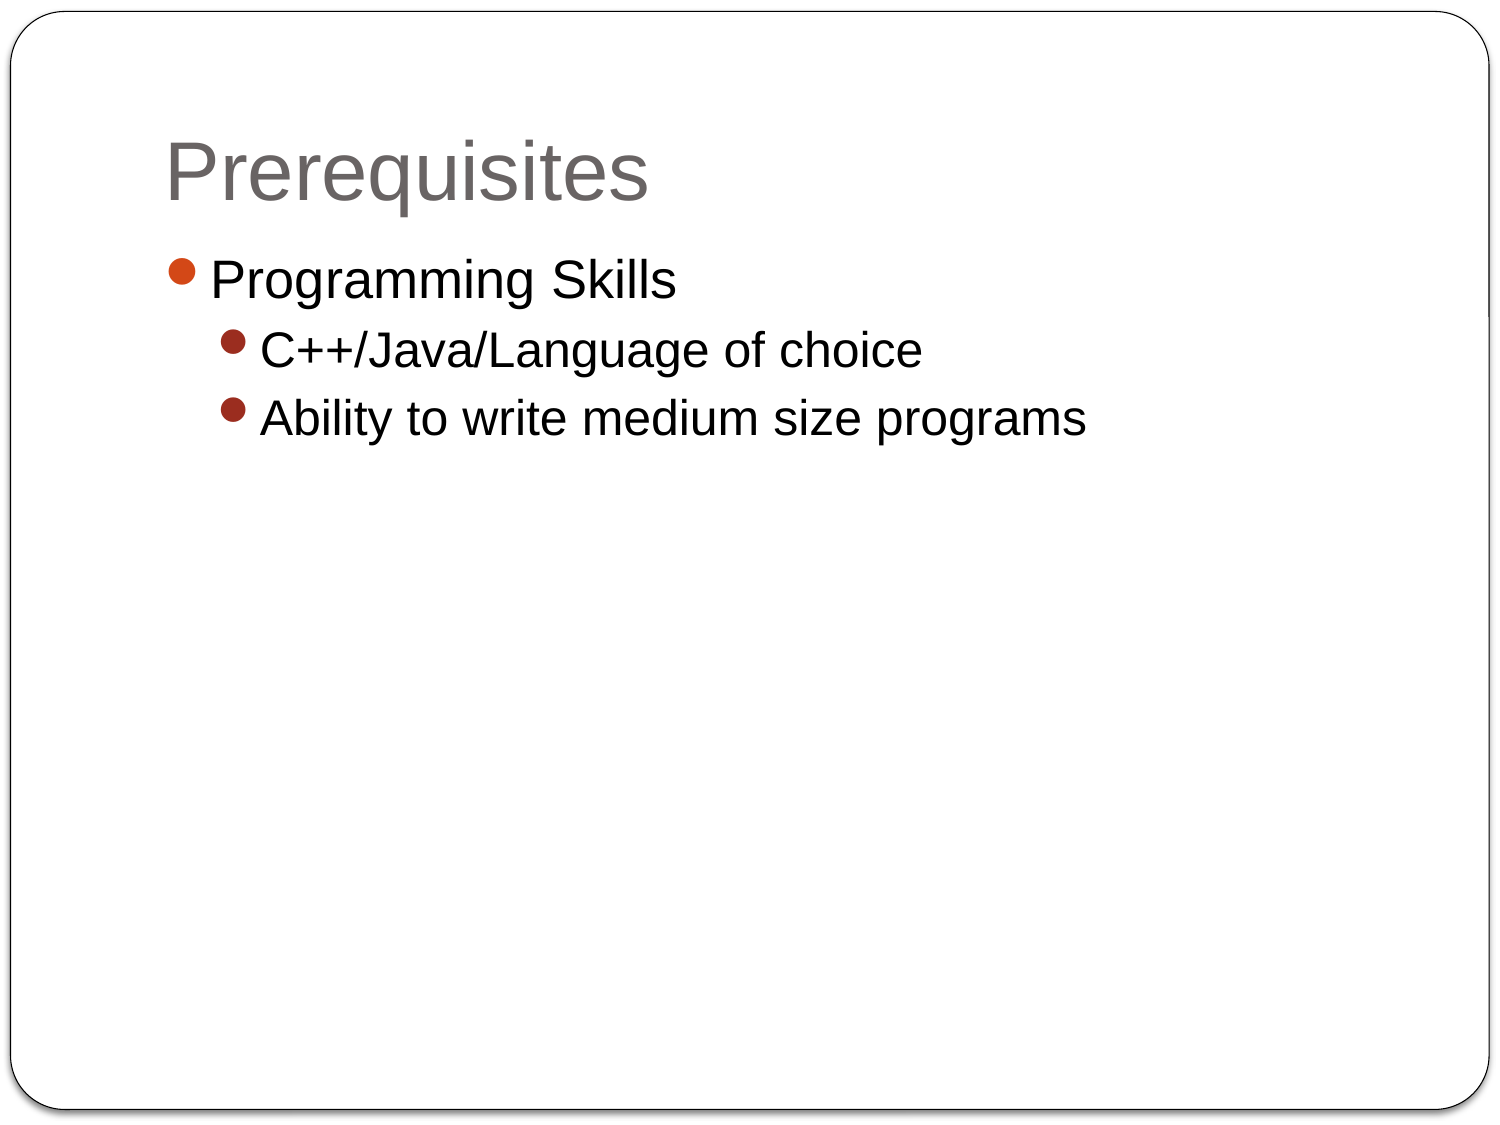

# Prerequisites
Programming Skills
C++/Java/Language of choice
Ability to write medium size programs